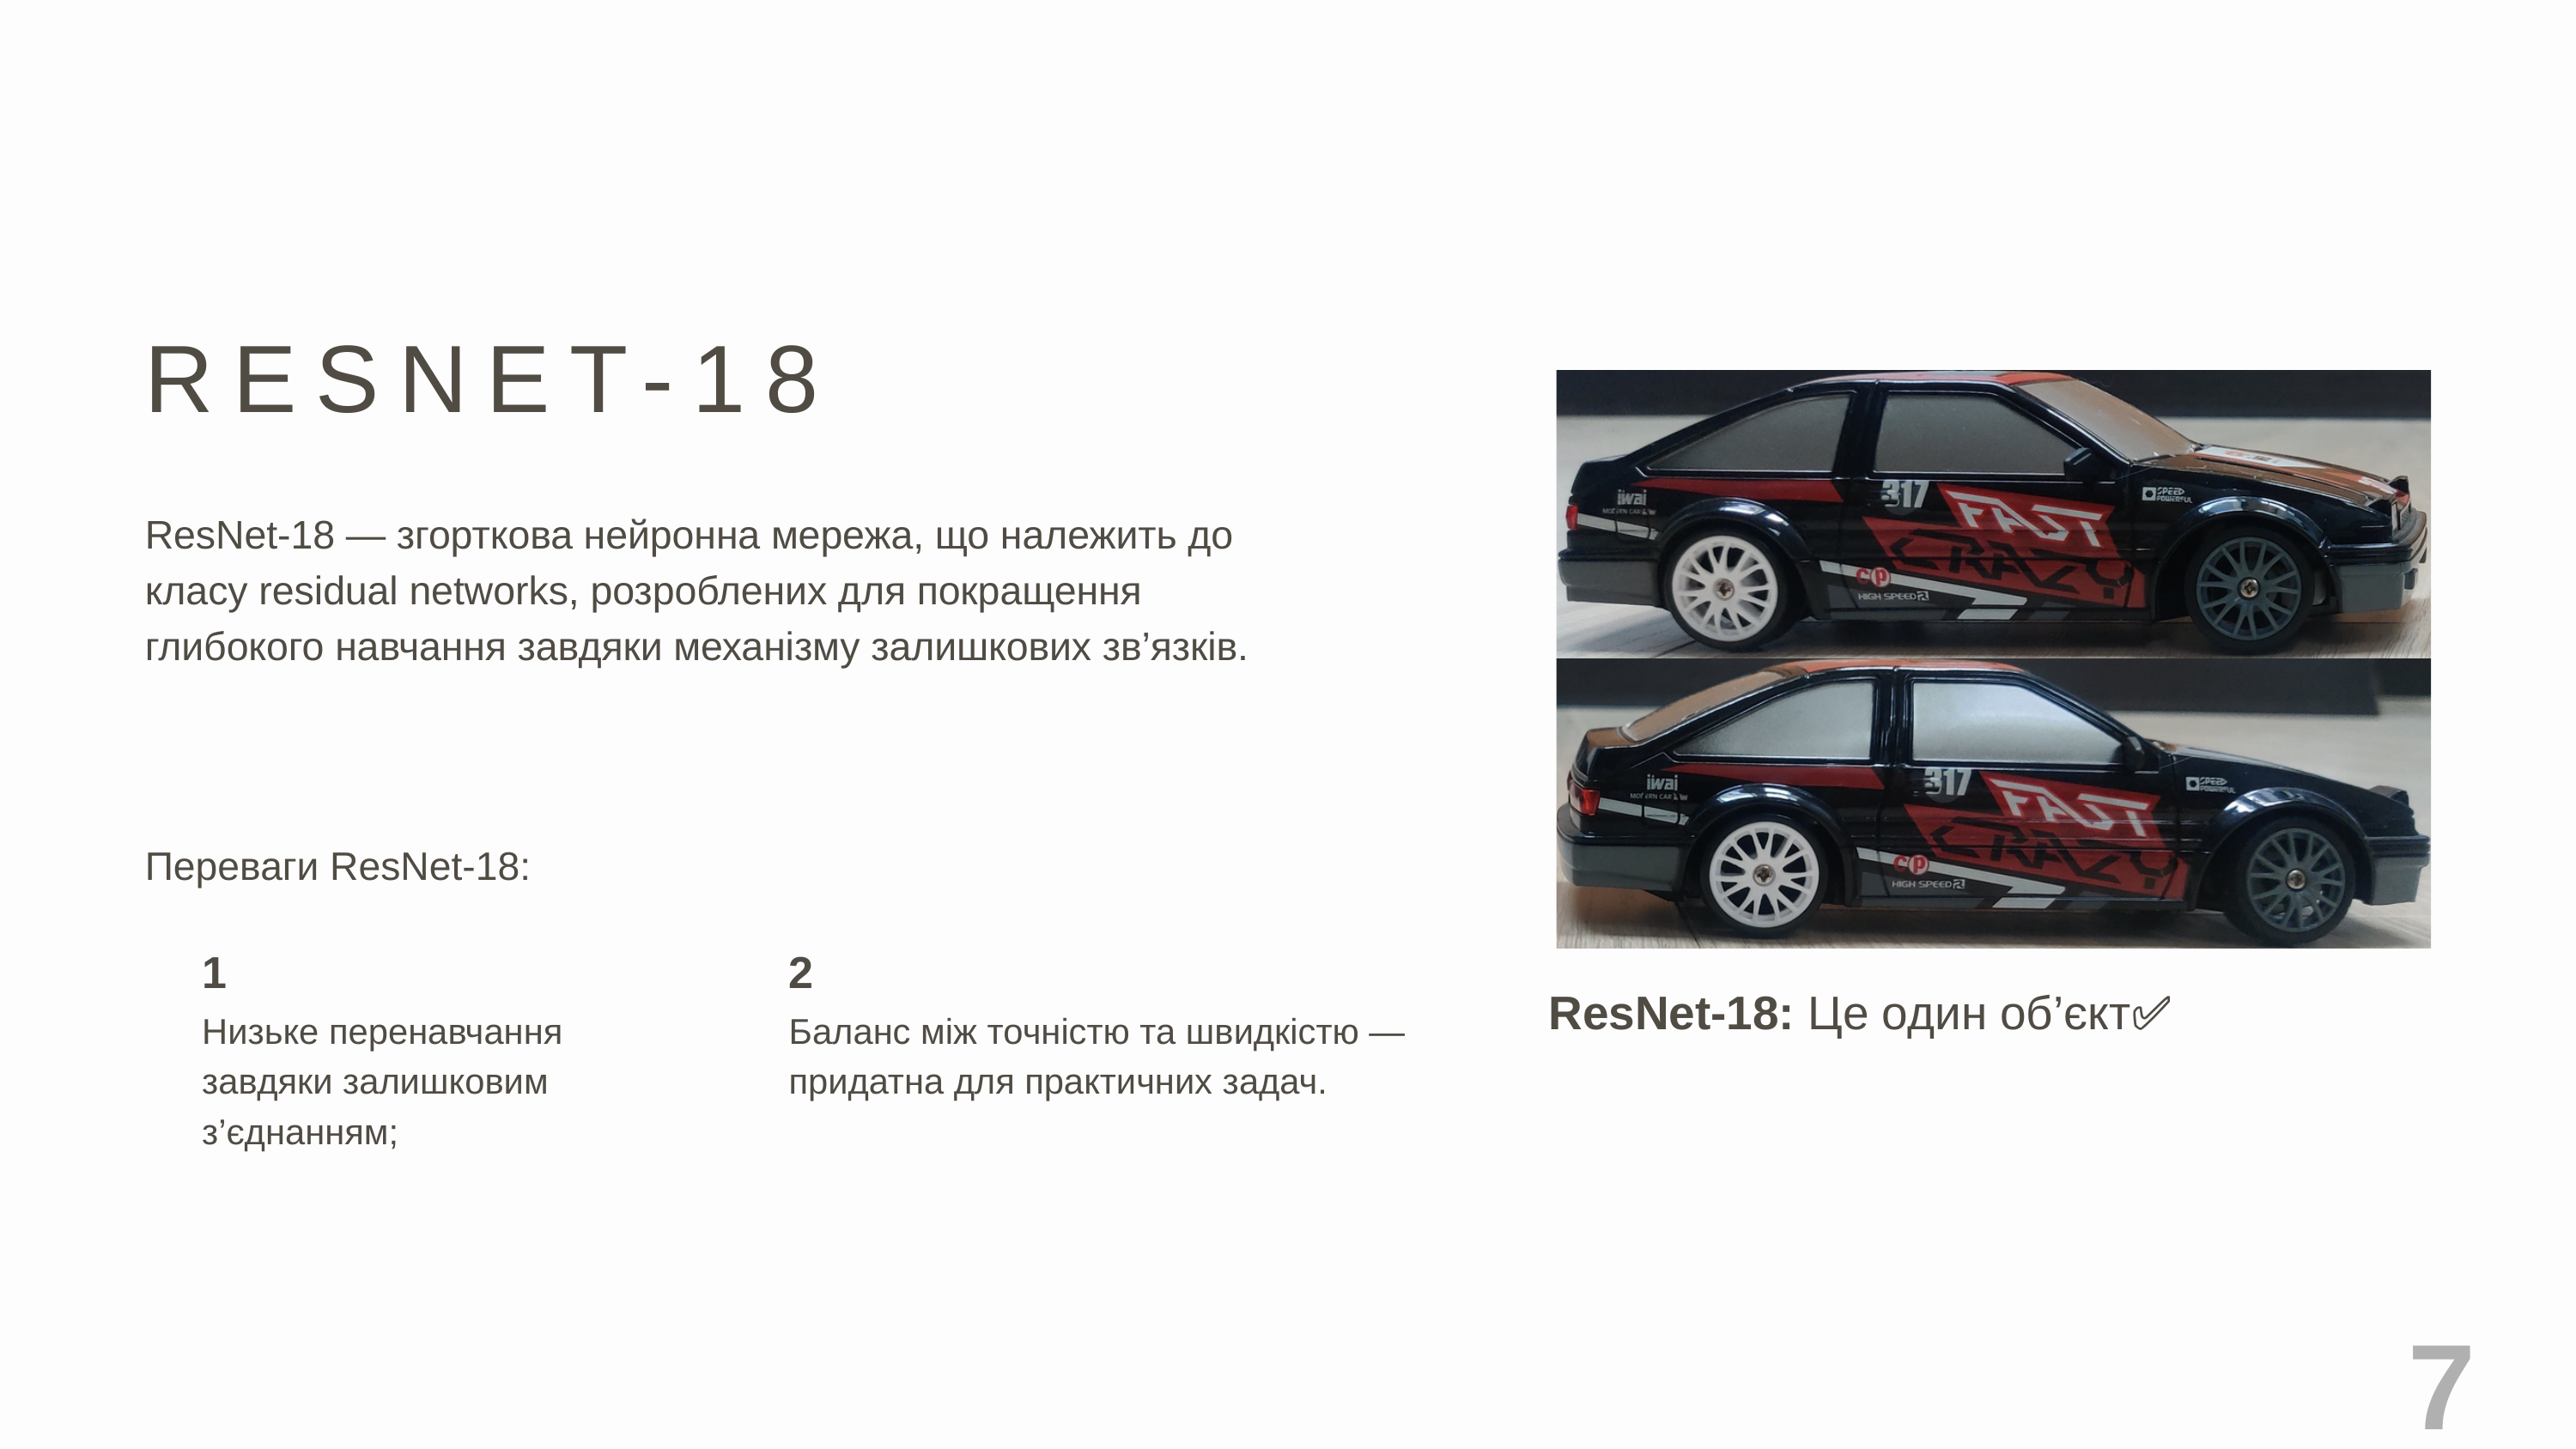

RESNET-18

ResNet-18 — згорткова нейронна мережа, що належить до класу residual networks, розроблених для покращення глибокого навчання завдяки механізму залишкових зв’язків.
Переваги ResNet-18:
1
2
ResNet-18: Це один об’єкт✅
Низьке перенавчання завдяки залишковим з’єднанням;
Баланс між точністю та швидкістю — придатна для практичних задач.
7